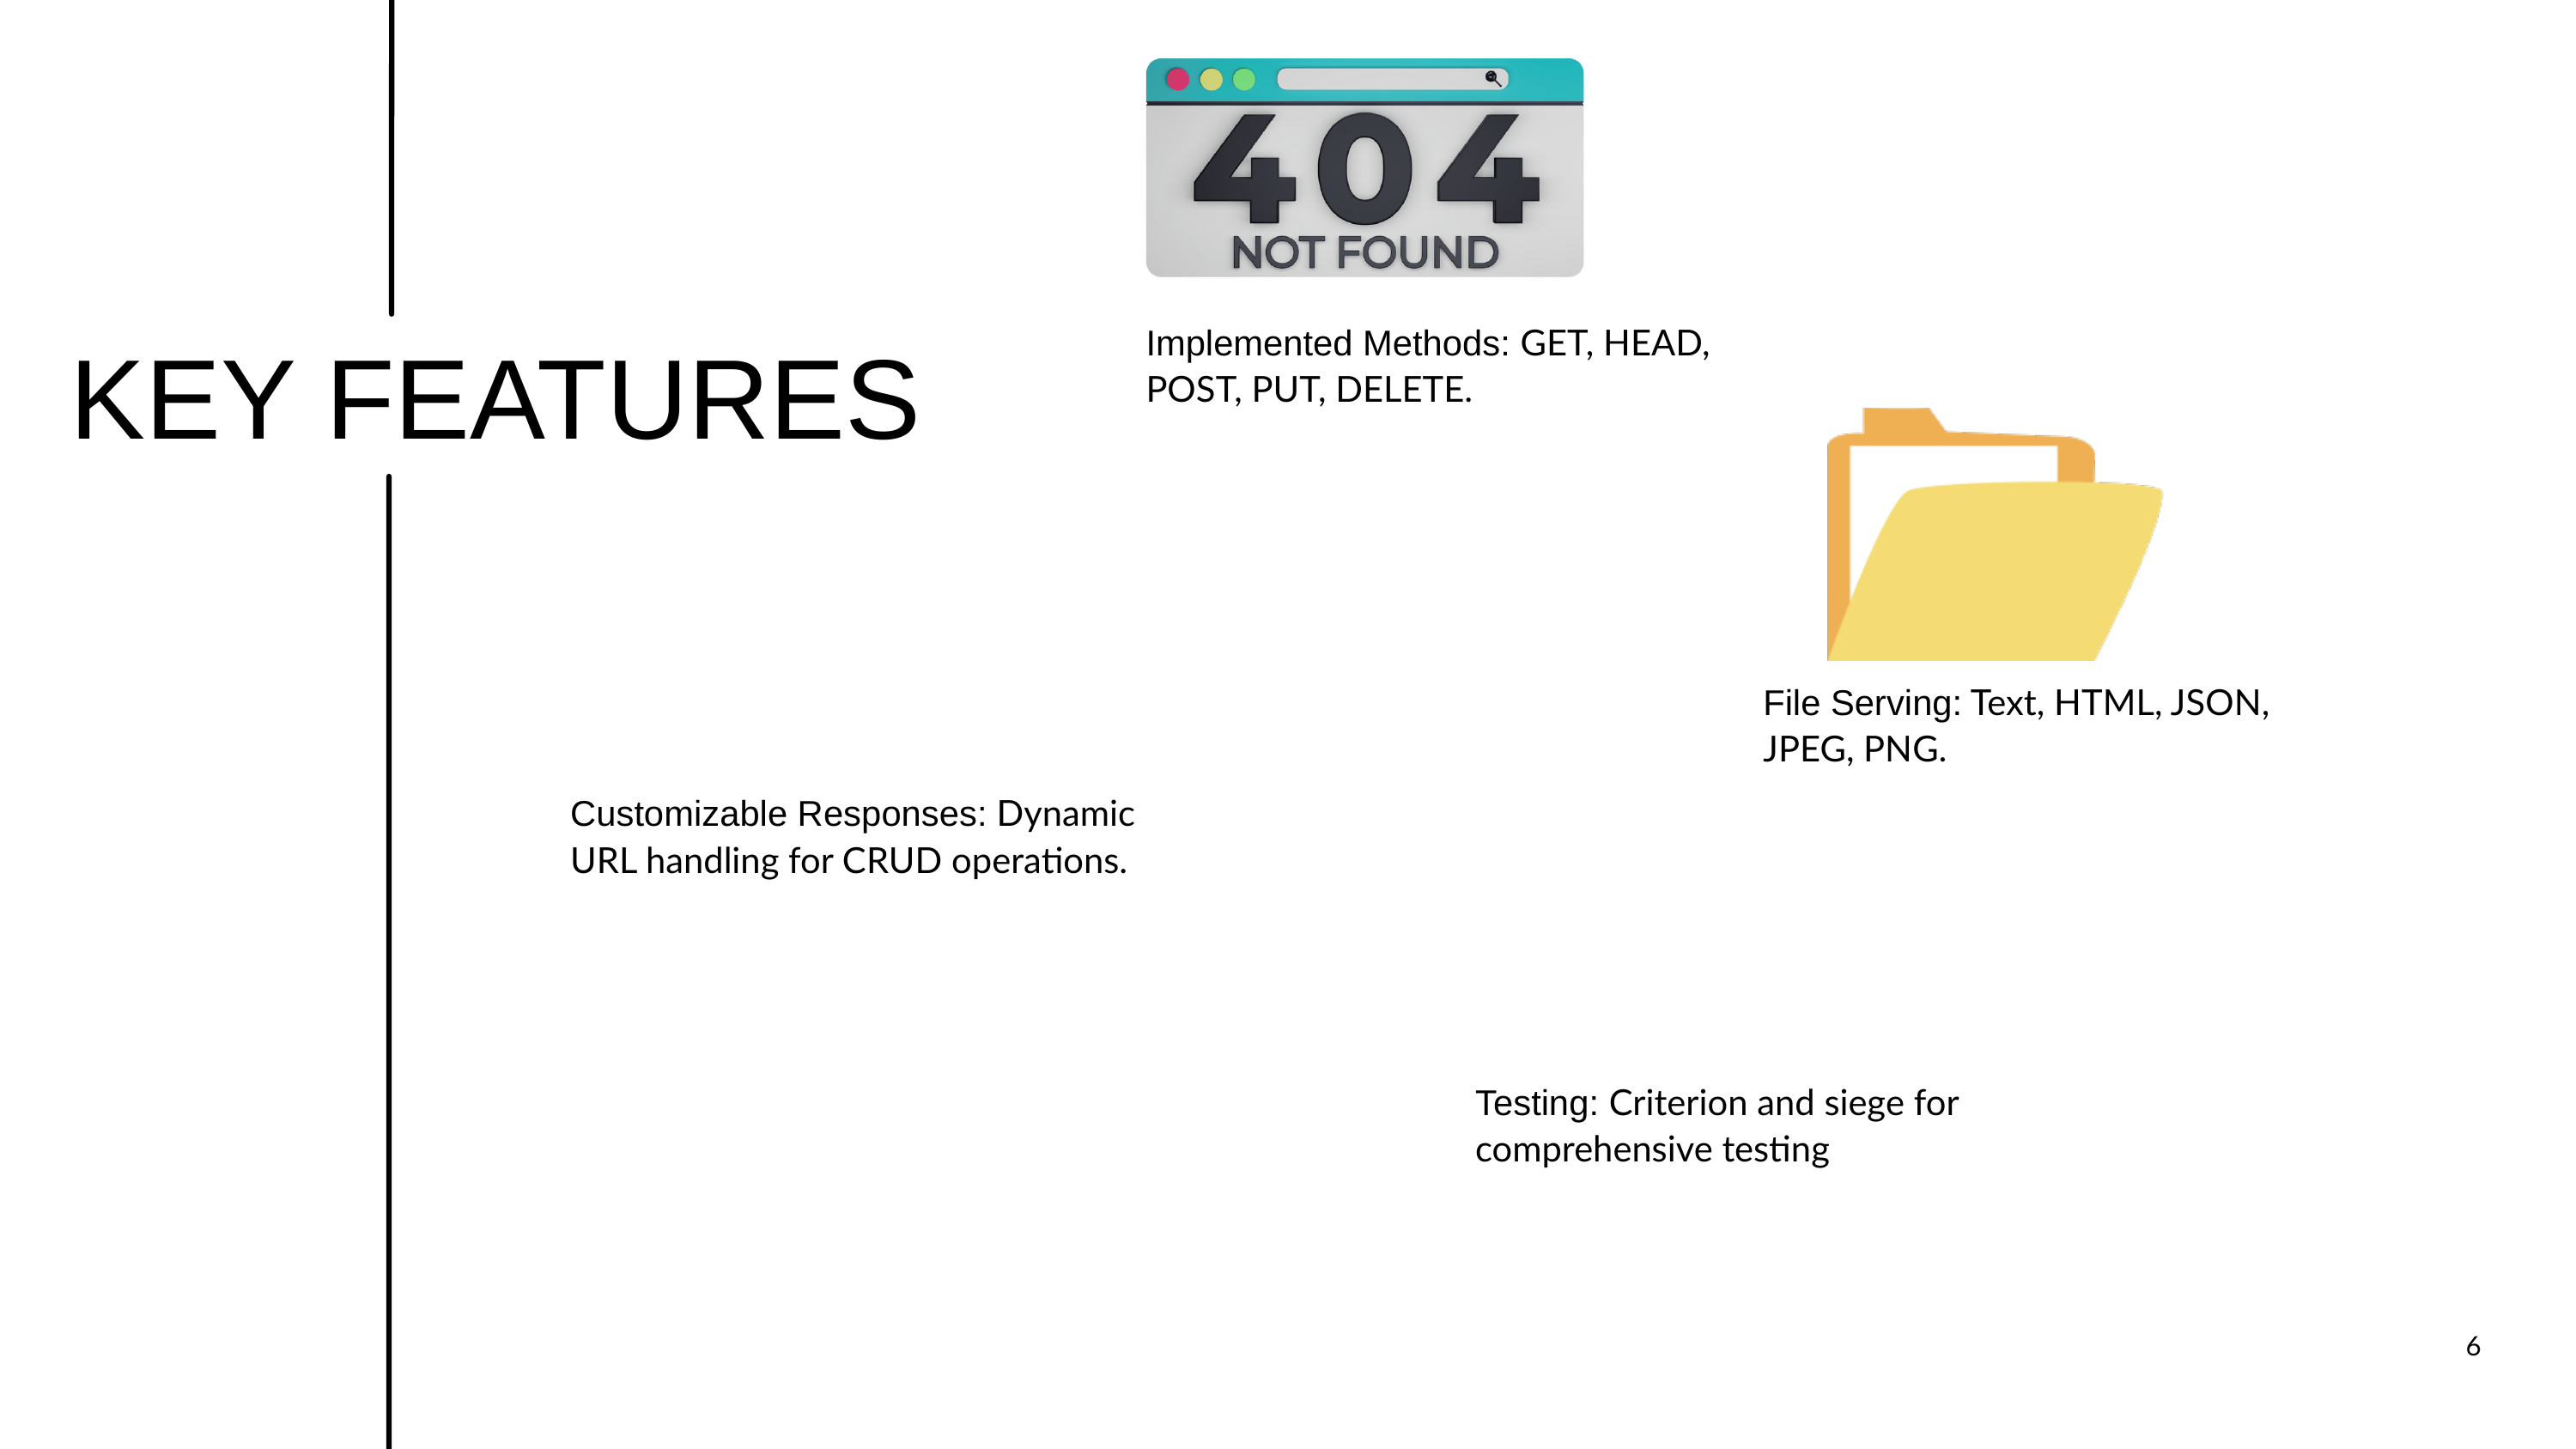

KEY FEATURES
Implemented Methods: GET, HEAD, POST, PUT, DELETE.

File Serving: Text, HTML, JSON, JPEG, PNG.
Customizable Responses: Dynamic URL handling for CRUD operations.
Testing: Criterion and siege for comprehensive testing

6